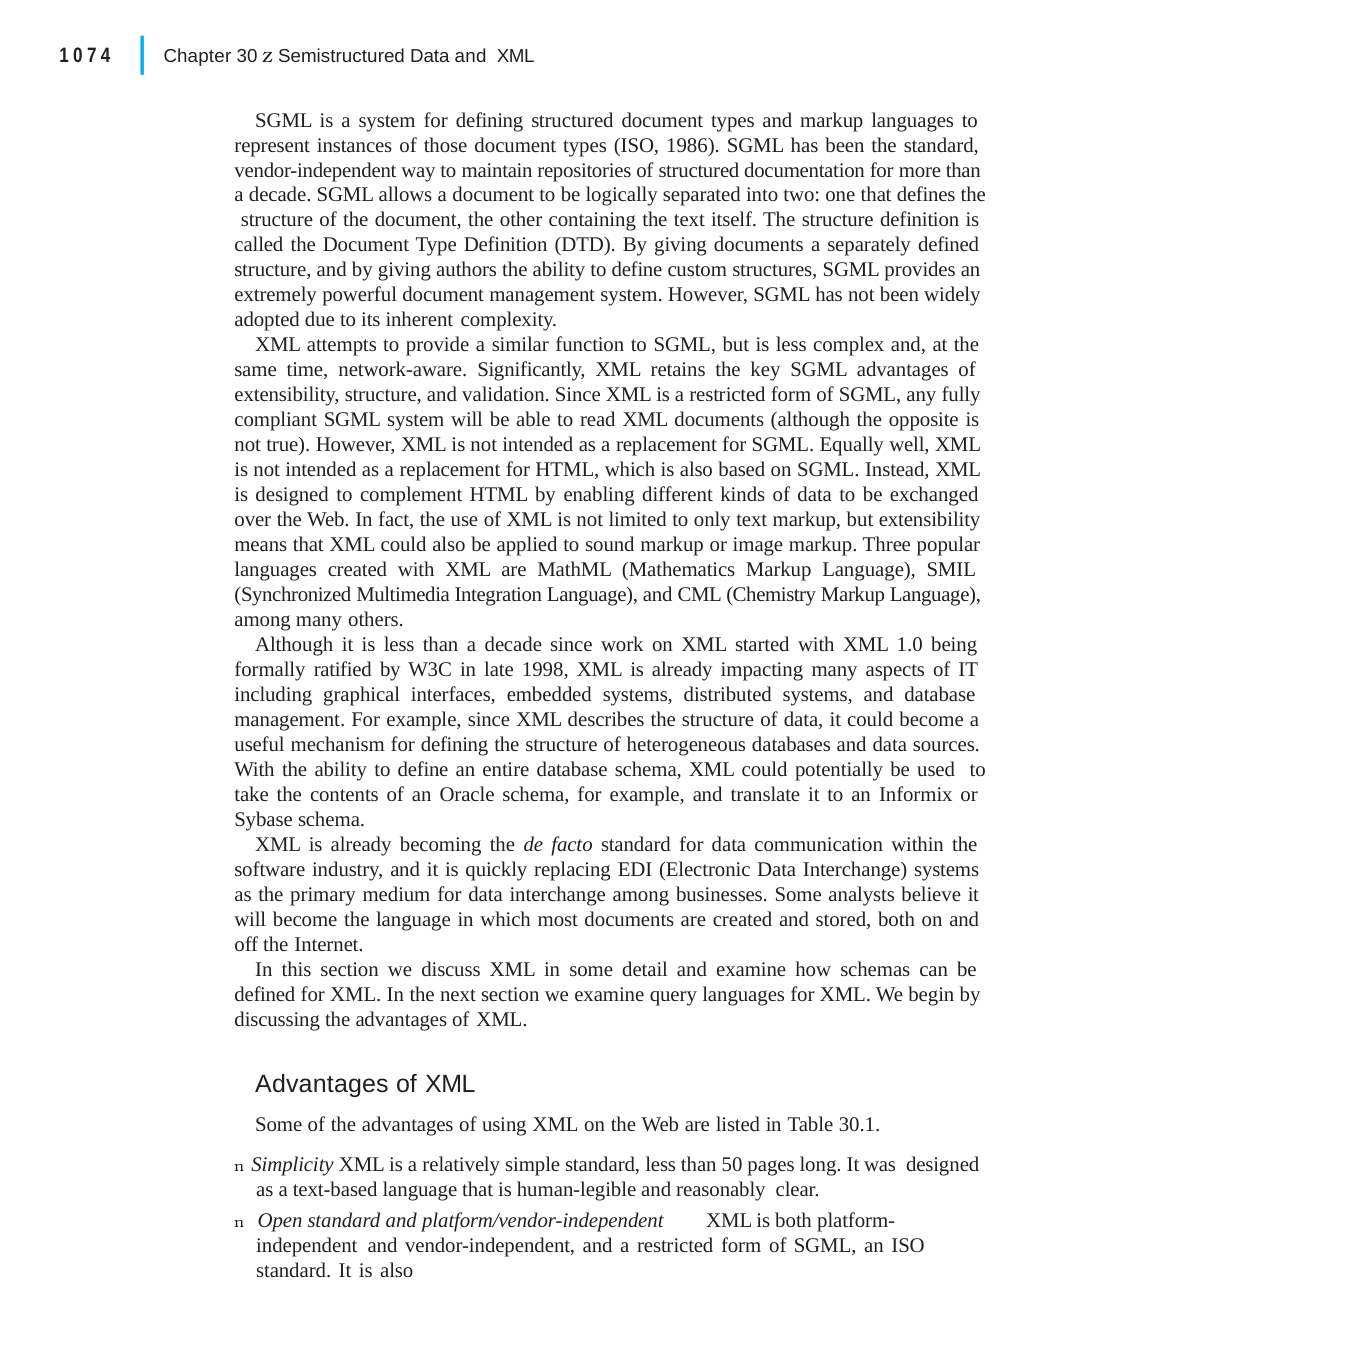

|
1074
Chapter 30 z Semistructured Data and XML
SGML is a system for defining structured document types and markup languages to  represent instances of those document types (ISO, 1986). SGML has been the standard,  vendor-independent way to maintain repositories of structured documentation for more than  a decade. SGML allows a document to be logically separated into two: one that defines the  structure of the document, the other containing the text itself. The structure definition is  called the Document Type Definition (DTD). By giving documents a separately defined  structure, and by giving authors the ability to define custom structures, SGML provides an  extremely powerful document management system. However, SGML has not been widely  adopted due to its inherent complexity.
XML attempts to provide a similar function to SGML, but is less complex and, at the  same time, network-aware. Significantly, XML retains the key SGML advantages of  extensibility, structure, and validation. Since XML is a restricted form of SGML, any fully  compliant SGML system will be able to read XML documents (although the opposite is  not true). However, XML is not intended as a replacement for SGML. Equally well, XML  is not intended as a replacement for HTML, which is also based on SGML. Instead, XML  is designed to complement HTML by enabling different kinds of data to be exchanged  over the Web. In fact, the use of XML is not limited to only text markup, but extensibility  means that XML could also be applied to sound markup or image markup. Three popular  languages created with XML are MathML (Mathematics Markup Language), SMIL  (Synchronized Multimedia Integration Language), and CML (Chemistry Markup Language),  among many others.
Although it is less than a decade since work on XML started with XML 1.0 being  formally ratified by W3C in late 1998, XML is already impacting many aspects of IT  including graphical interfaces, embedded systems, distributed systems, and database  management. For example, since XML describes the structure of data, it could become a  useful mechanism for defining the structure of heterogeneous databases and data sources.  With the ability to define an entire database schema, XML could potentially be used  to take the contents of an Oracle schema, for example, and translate it to an Informix or  Sybase schema.
XML is already becoming the de facto standard for data communication within the  software industry, and it is quickly replacing EDI (Electronic Data Interchange) systems  as the primary medium for data interchange among businesses. Some analysts believe it  will become the language in which most documents are created and stored, both on and  off the Internet.
In this section we discuss XML in some detail and examine how schemas can be  defined for XML. In the next section we examine query languages for XML. We begin by  discussing the advantages of XML.

Advantages of XML
Some of the advantages of using XML on the Web are listed in Table 30.1.
n Simplicity XML is a relatively simple standard, less than 50 pages long. It was  designed as a text-based language that is human-legible and reasonably clear.
n  Open standard and platform/vendor-independent	XML is both platform-independent  and vendor-independent, and a restricted form of SGML, an ISO standard. It is also